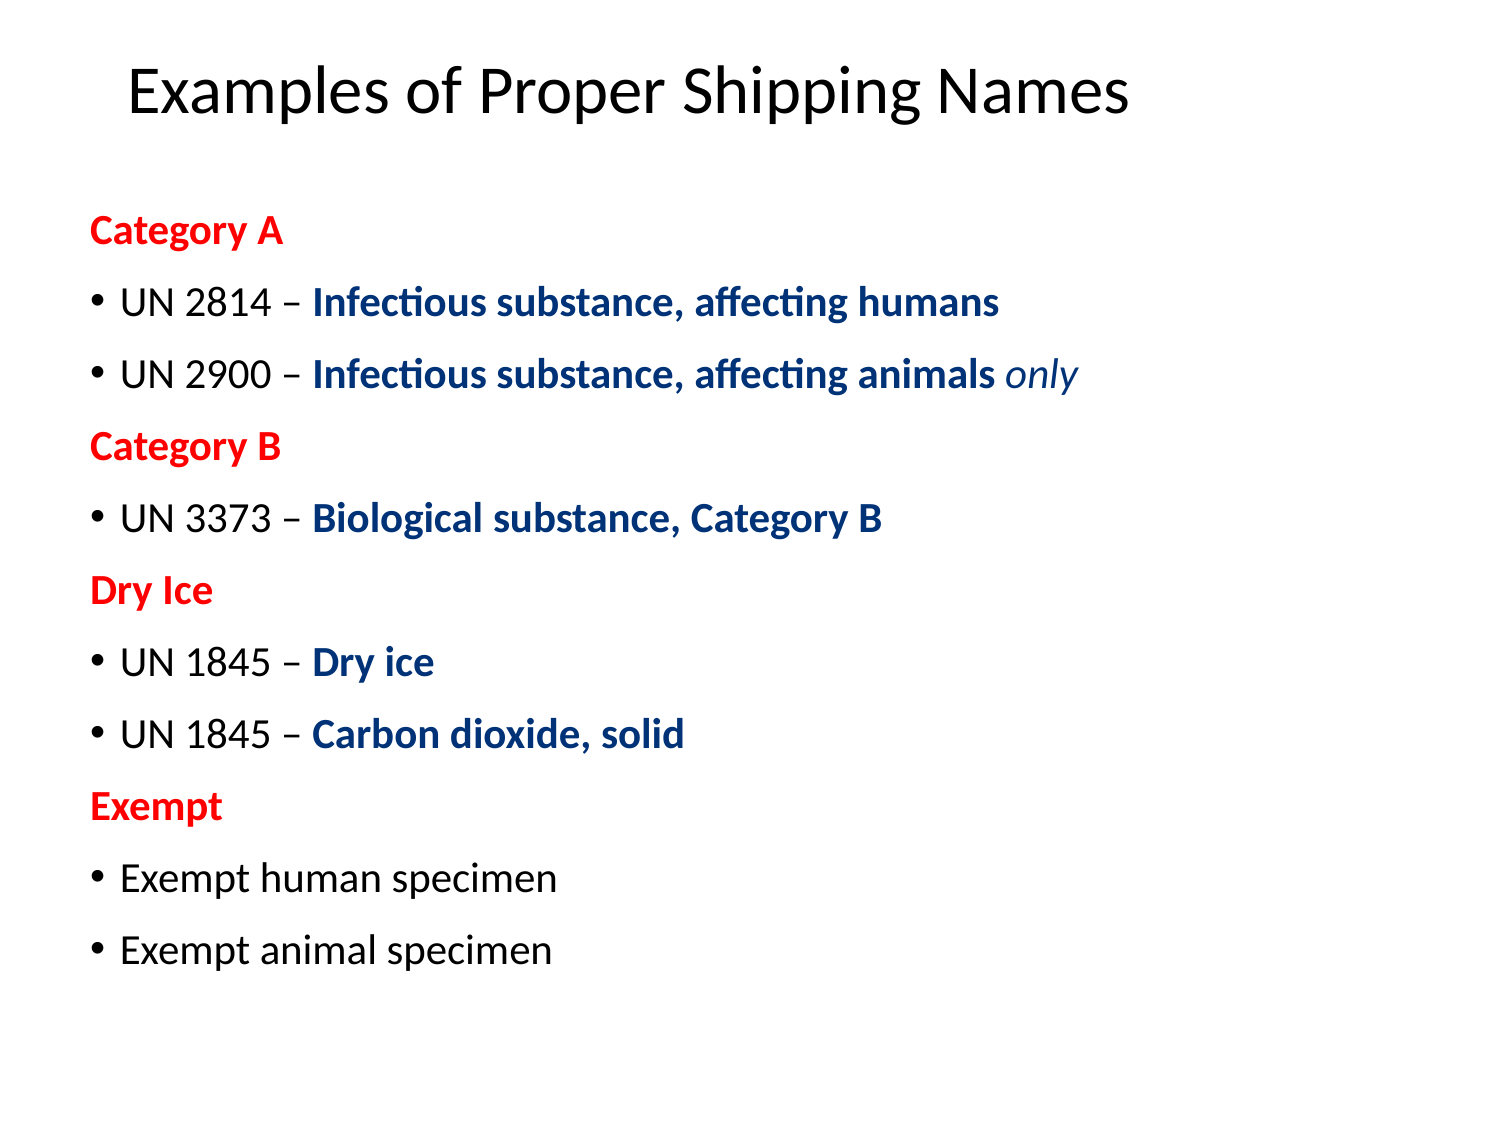

# Examples of Proper Shipping Names
Category A
UN 2814 – Infectious substance, affecting humans
UN 2900 – Infectious substance, affecting animals only
Category B
UN 3373 – Biological substance, Category B
Dry Ice
UN 1845 – Dry ice
UN 1845 – Carbon dioxide, solid
Exempt
Exempt human specimen
Exempt animal specimen

Slide 23